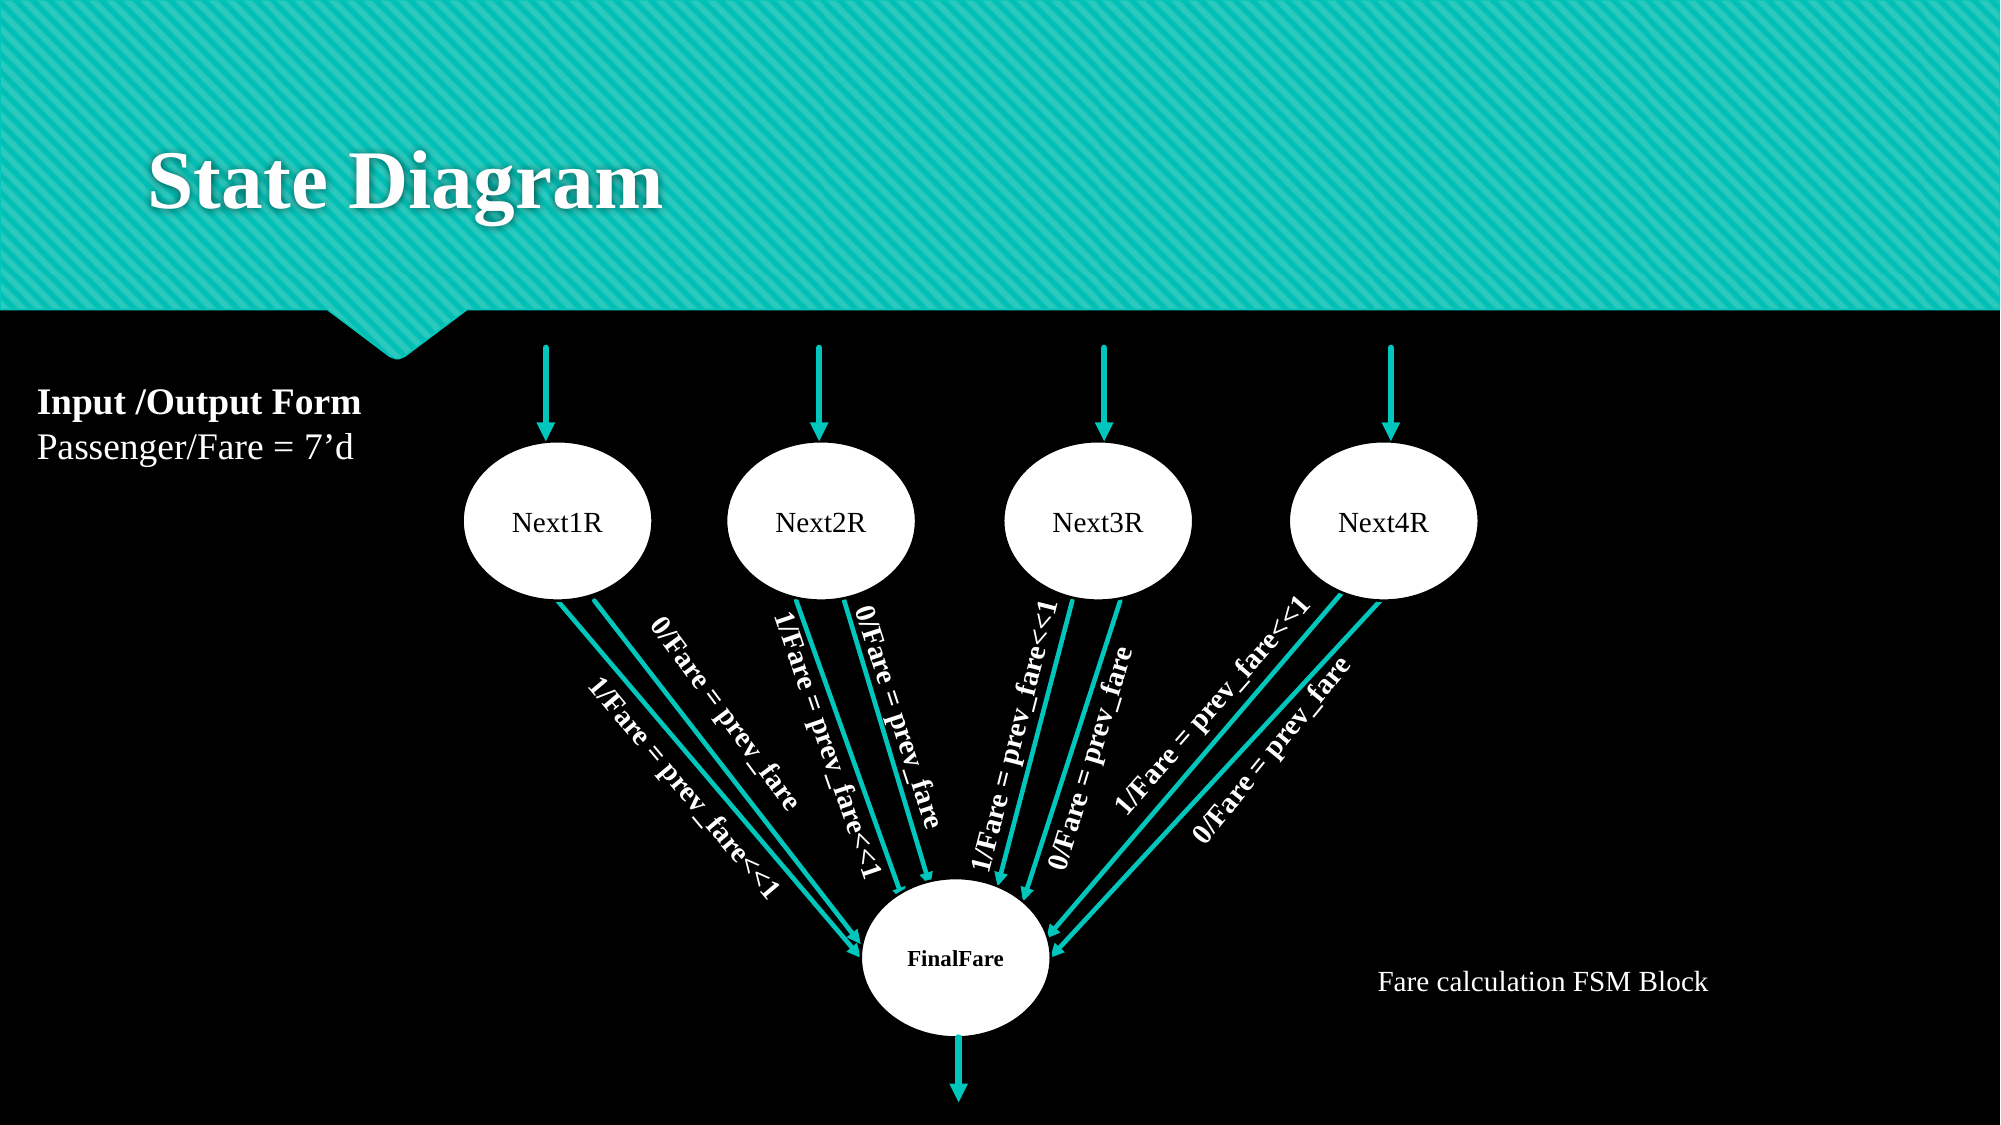

# State Diagram
Input /Output Form
Passenger/Fare = 7’d
Next1R
Next2R
Next3R
Next4R
1/Fare = prev_fare<<1
0/Fare = prev_fare
1/Fare = prev_fare<<1
0/Fare = prev_fare
0/Fare = prev_fare
1/Fare = prev_fare<<1
1/Fare = prev_fare<<1
0/Fare = prev_fare
FinalFare
Fare calculation FSM Block